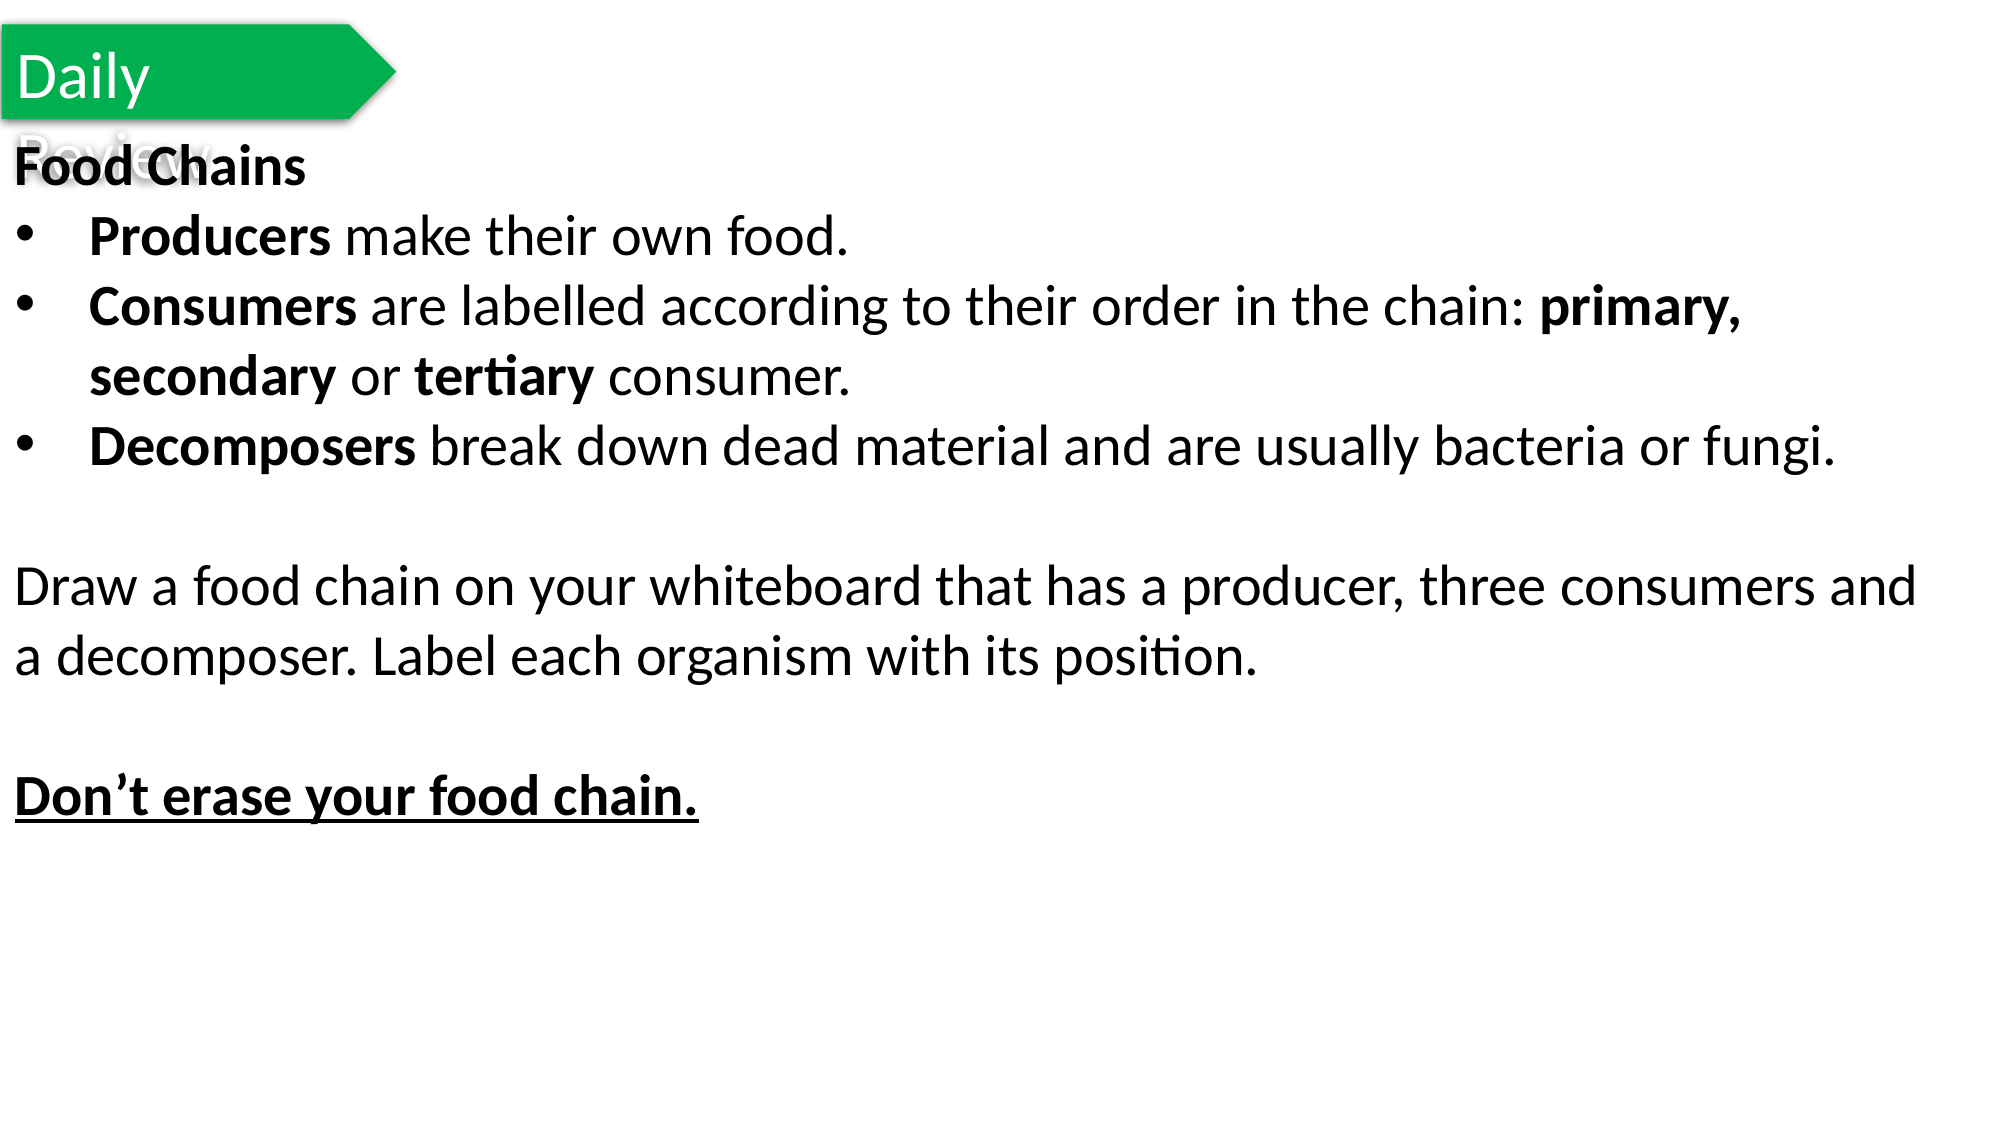

Daily Review
Food Chains
Producers make their own food.
Consumers are labelled according to their order in the chain: primary, secondary or tertiary consumer.
Decomposers break down dead material and are usually bacteria or fungi.

Draw a food chain on your whiteboard that has a producer, three consumers and a decomposer. Label each organism with its position.

Don’t erase your food chain.